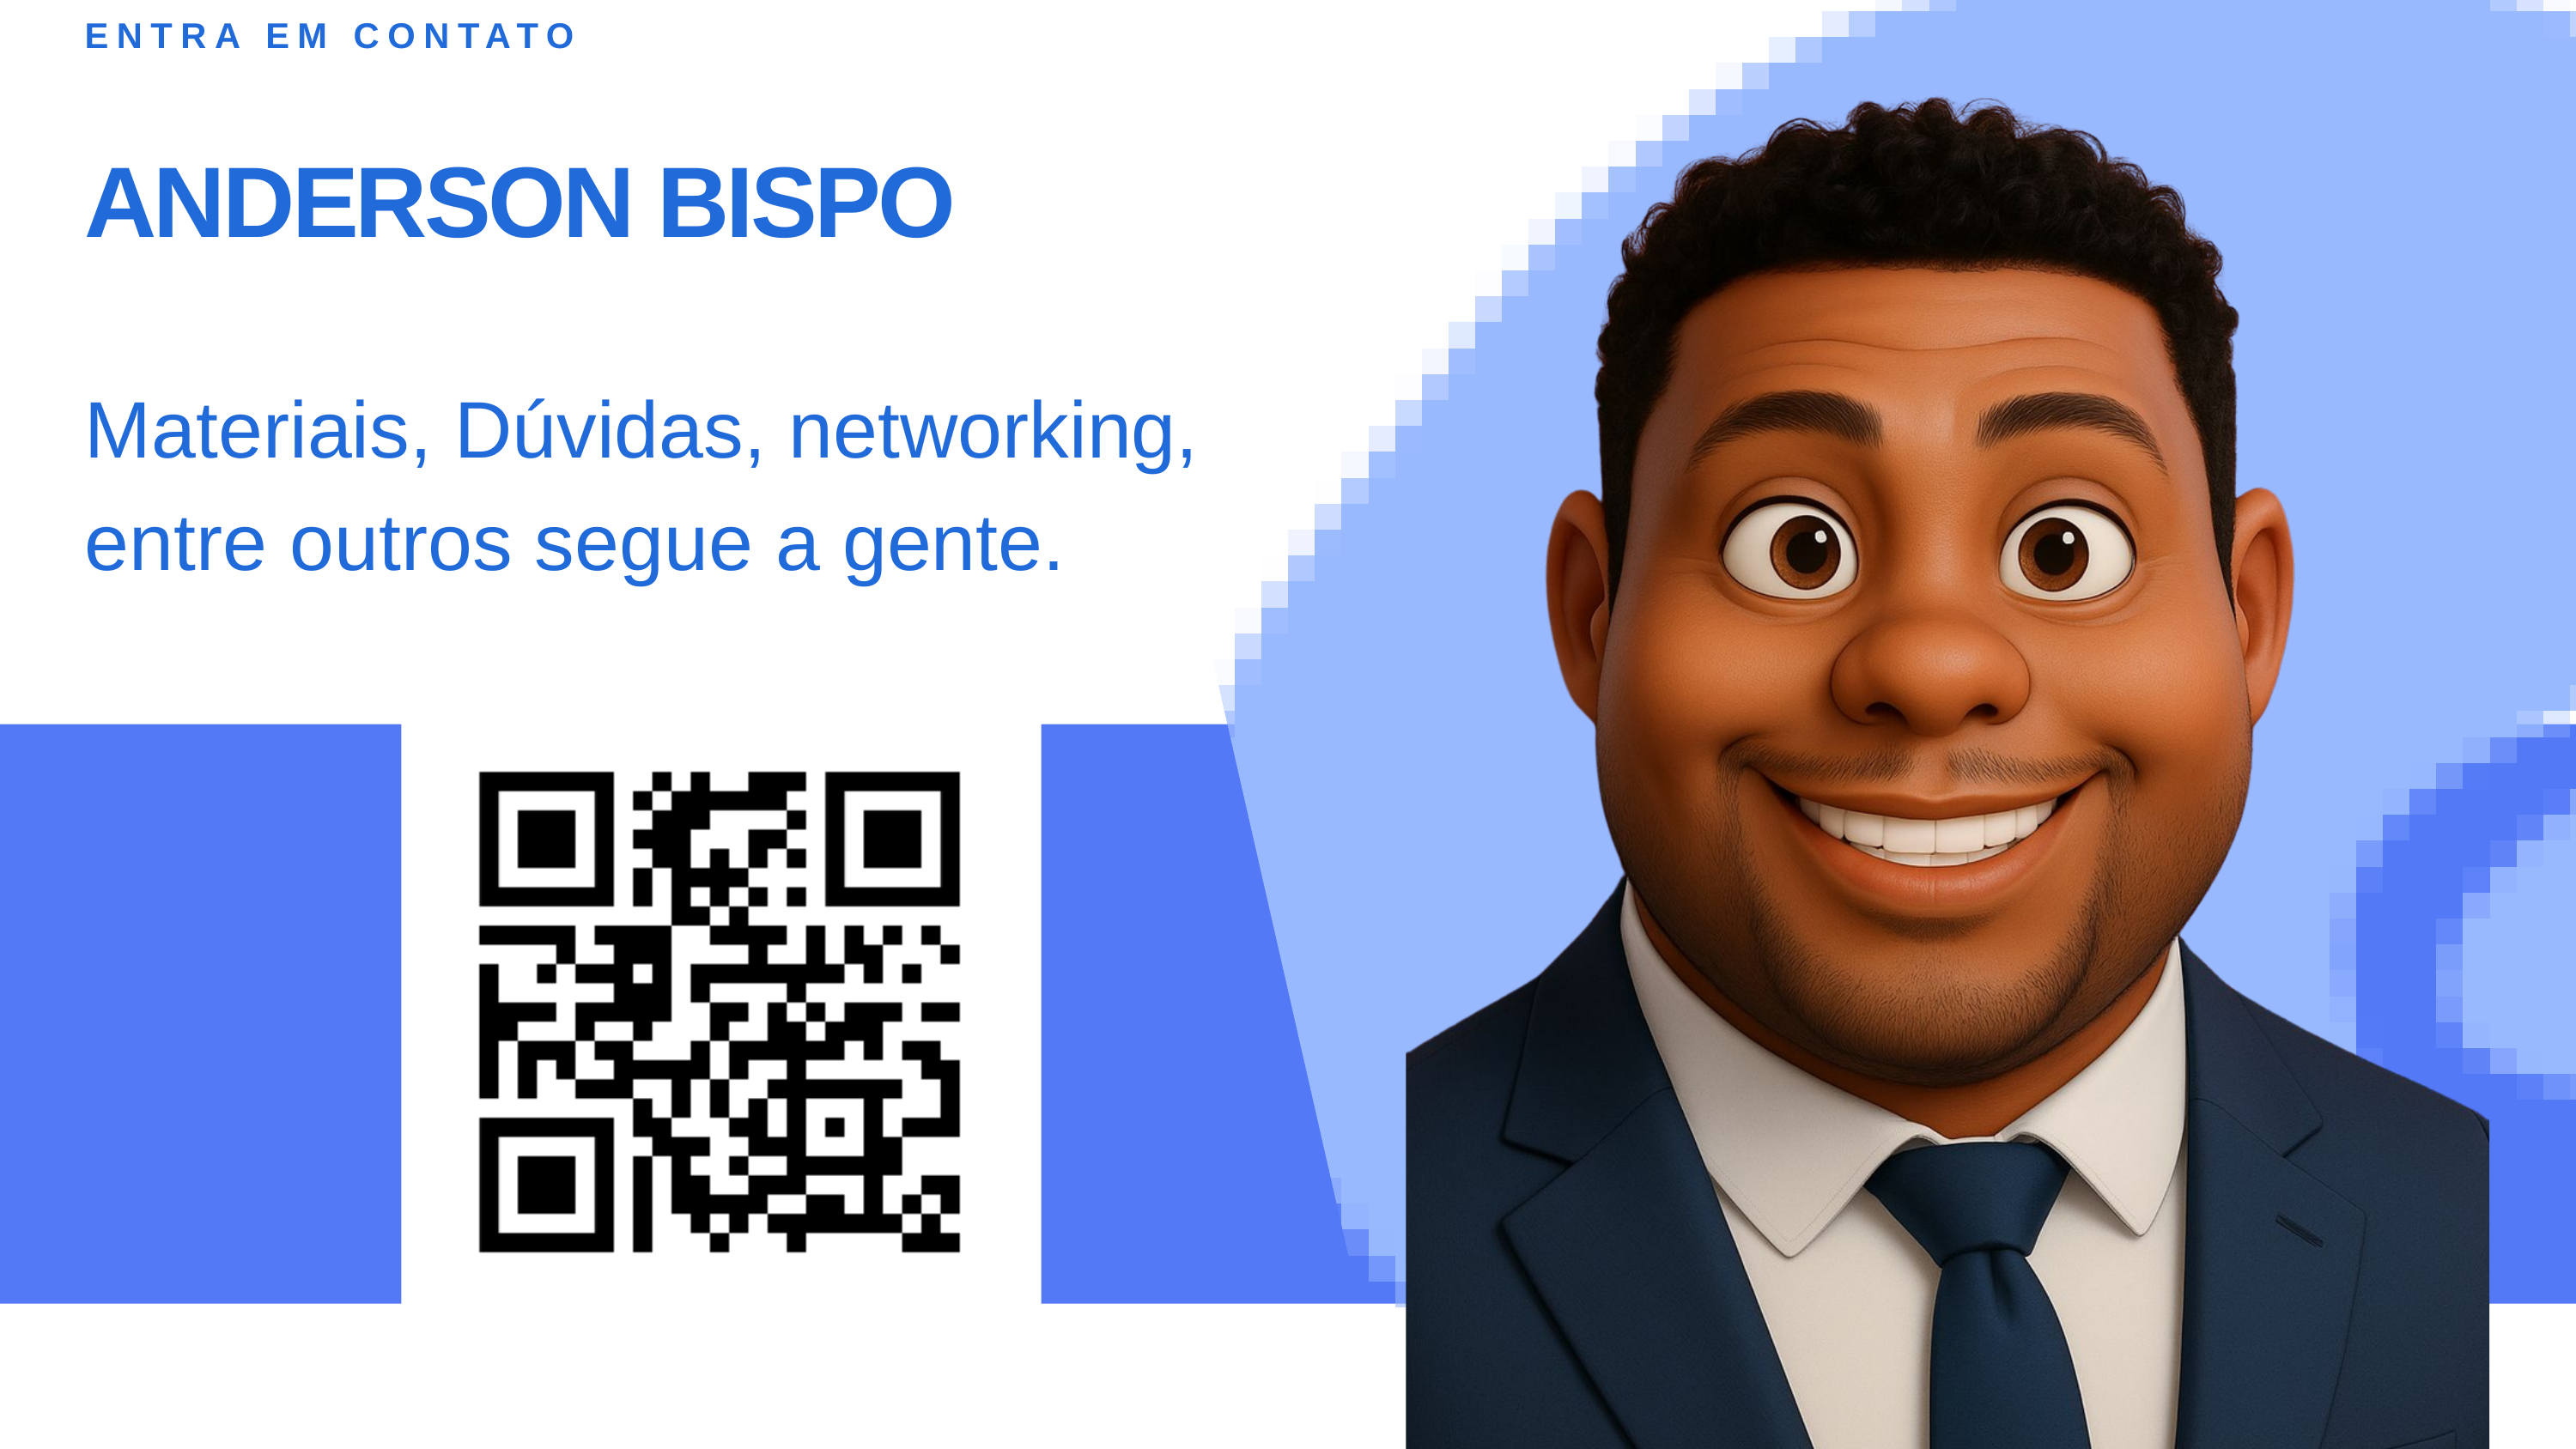

ENTRA EM CONTATO

ANDERSON BISPO
Materiais, Dúvidas, networking, entre outros segue a gente.